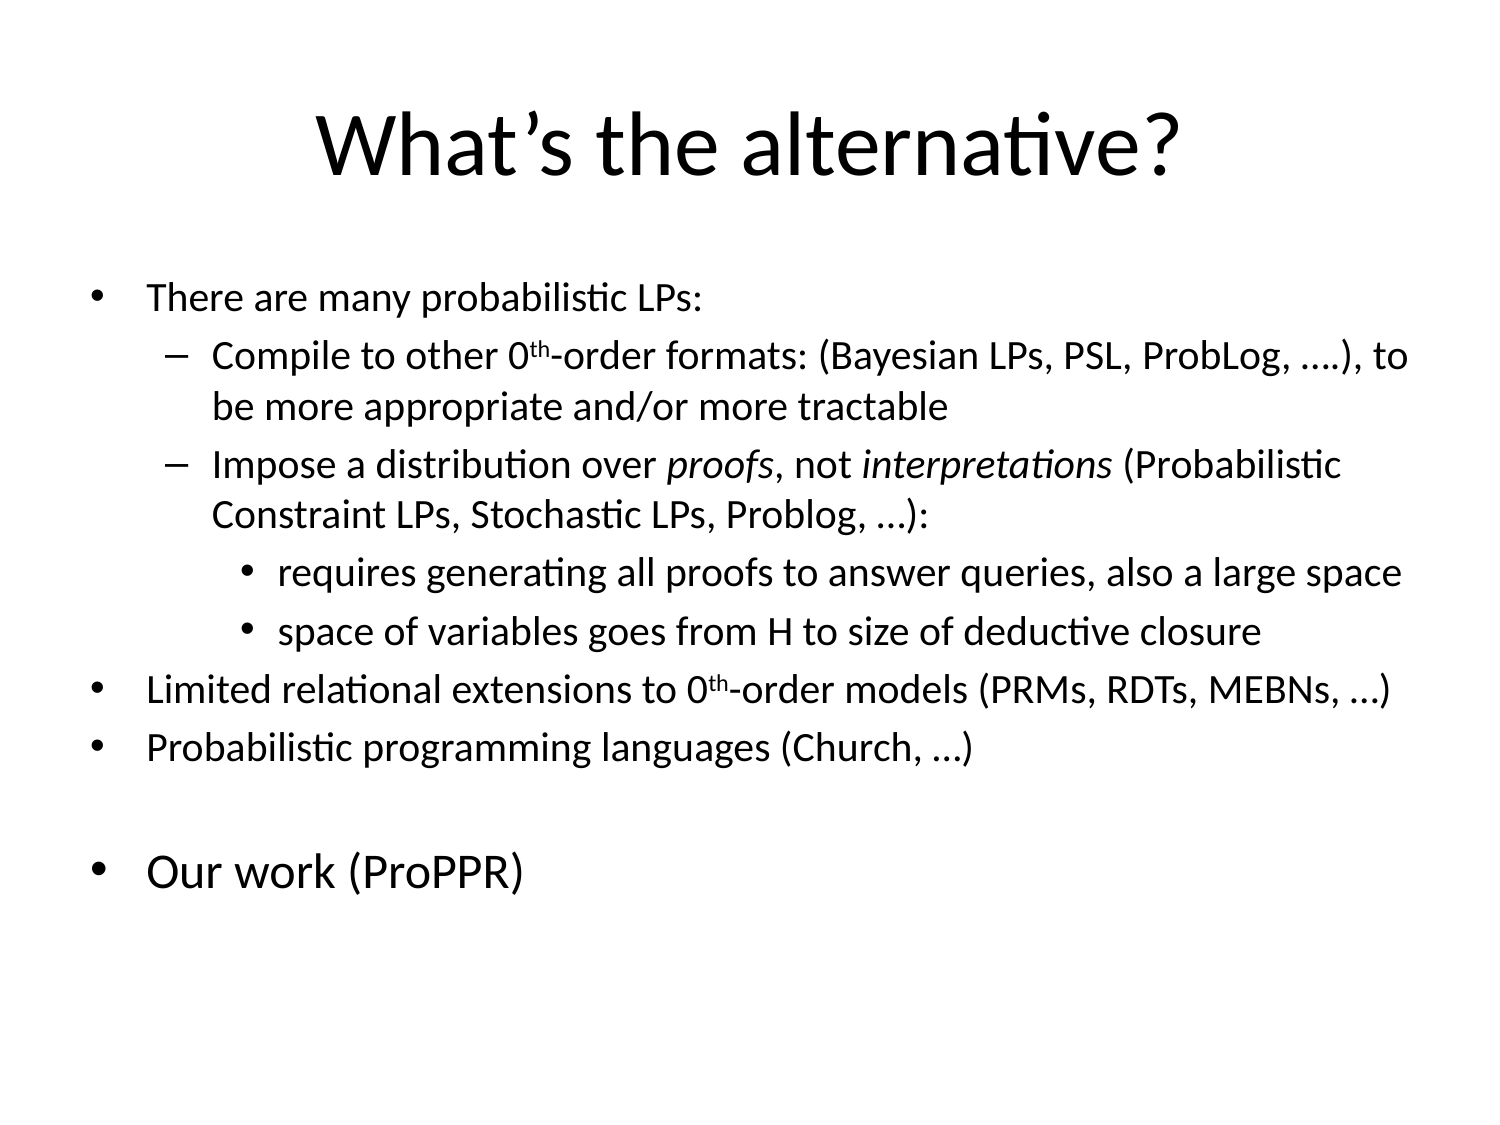

# What’s the alternative?
There are many probabilistic LPs:
Compile to other 0th-order formats: (Bayesian LPs, PSL, ProbLog, ….), to be more appropriate and/or more tractable
Impose a distribution over proofs, not interpretations (Probabilistic Constraint LPs, Stochastic LPs, Problog, …):
requires generating all proofs to answer queries, also a large space
space of variables goes from H to size of deductive closure
Limited relational extensions to 0th-order models (PRMs, RDTs, MEBNs, …)
Probabilistic programming languages (Church, …)

Our work (ProPPR)